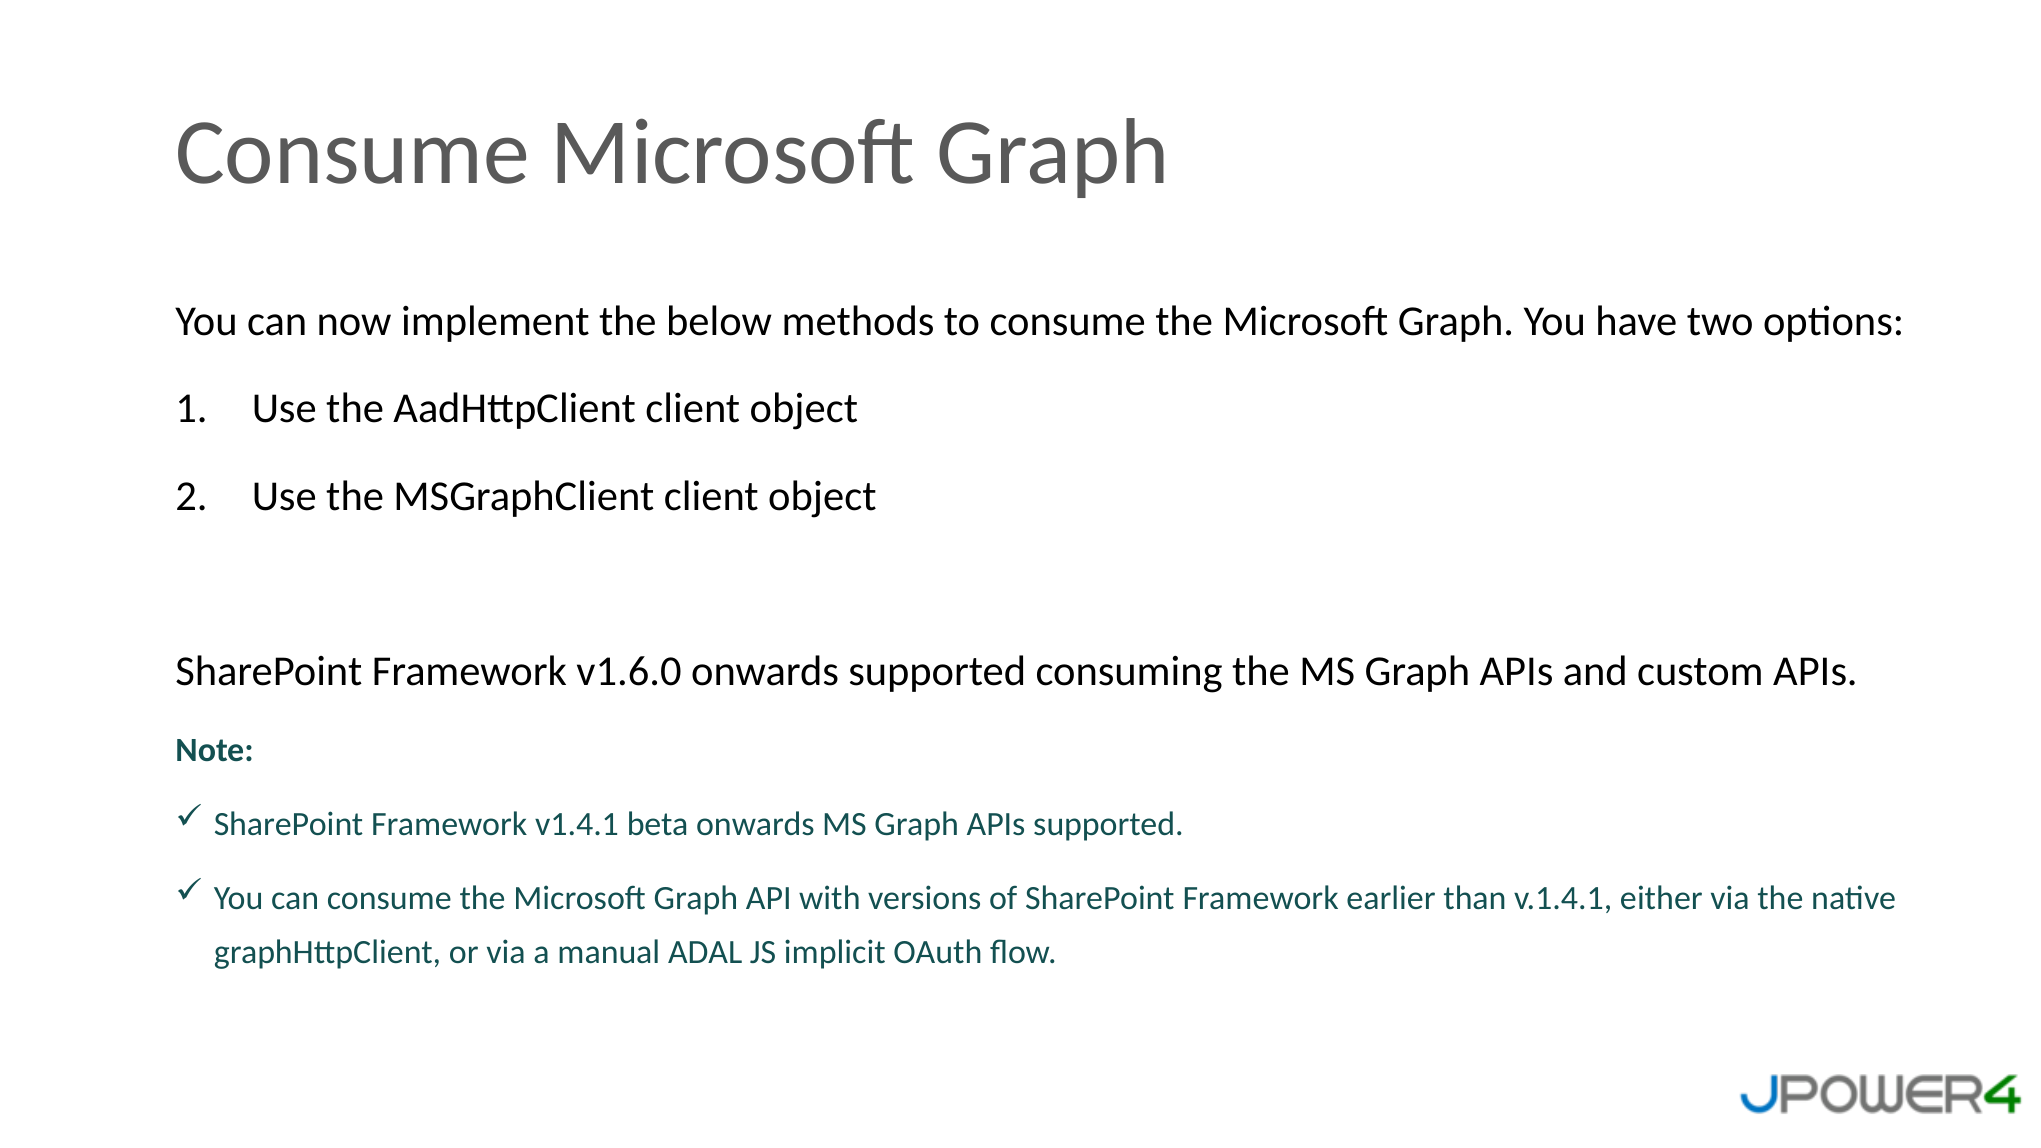

Consume Microsoft Graph
You can now implement the below methods to consume the Microsoft Graph. You have two options:
Use the AadHttpClient client object
Use the MSGraphClient client object

SharePoint Framework v1.6.0 onwards supported consuming the MS Graph APIs and custom APIs.
Note:
SharePoint Framework v1.4.1 beta onwards MS Graph APIs supported.
You can consume the Microsoft Graph API with versions of SharePoint Framework earlier than v.1.4.1, either via the native graphHttpClient, or via a manual ADAL JS implicit OAuth flow.